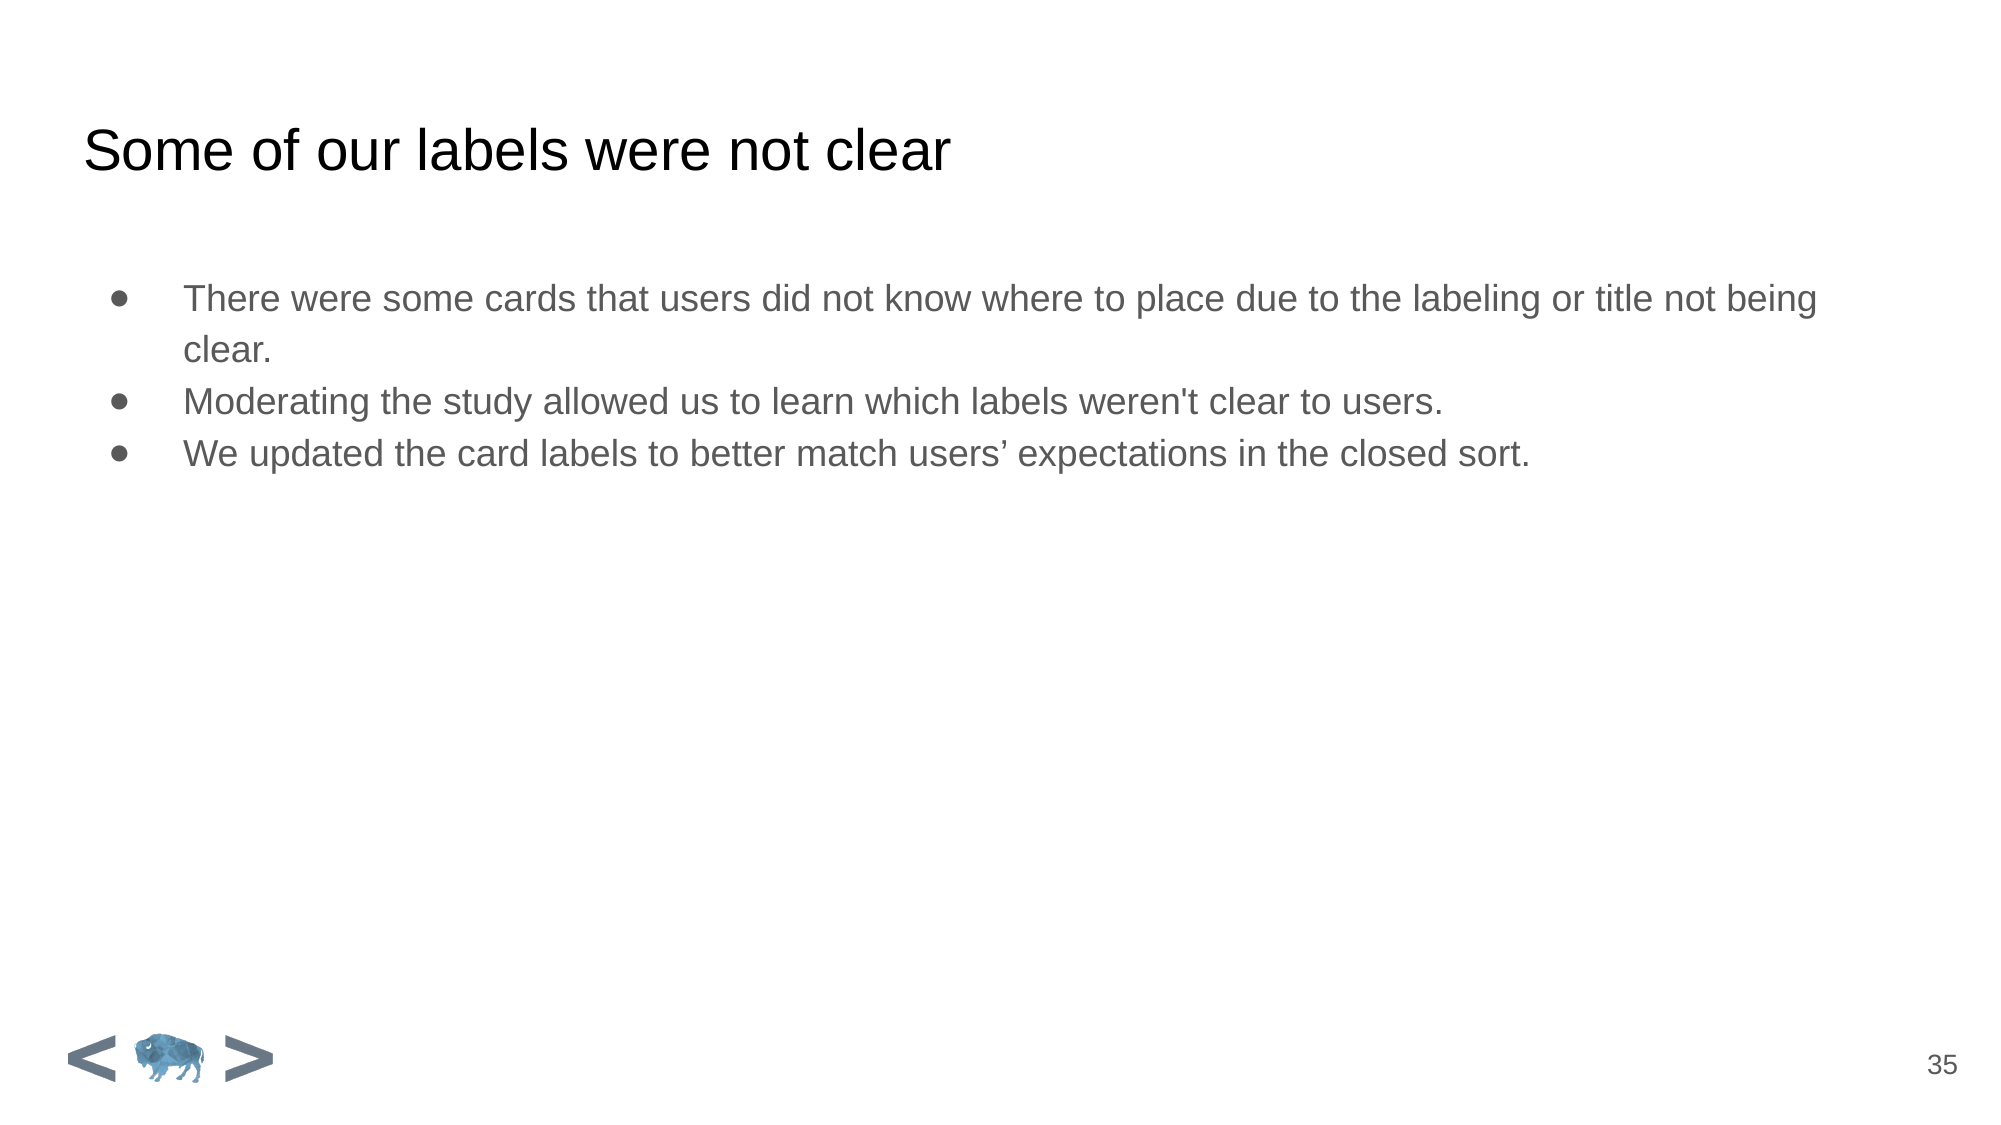

# Some of our labels were not clear
There were some cards that users did not know where to place due to the labeling or title not being clear.
Moderating the study allowed us to learn which labels weren't clear to users.
We updated the card labels to better match users’ expectations in the closed sort.
35